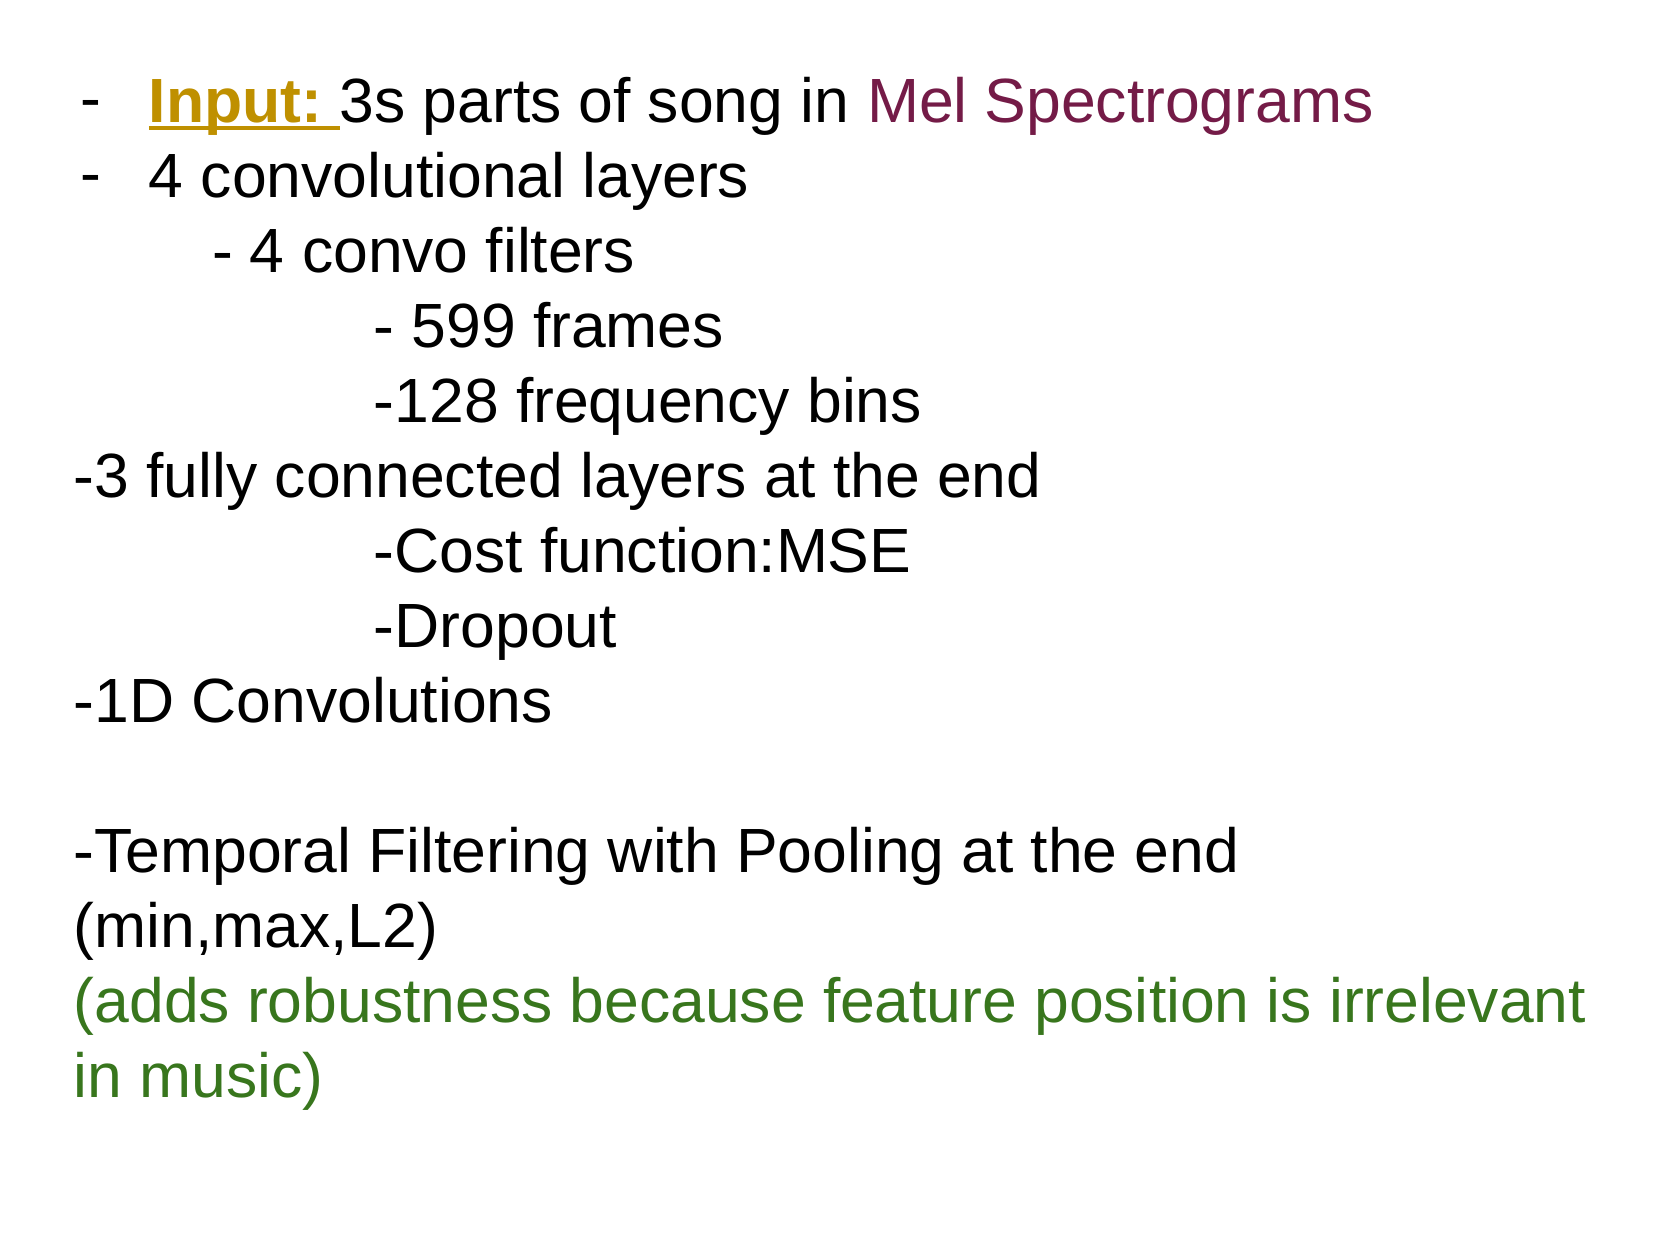

Input: 3s parts of song in Mel Spectrograms
4 convolutional layers
        - 4 convo filters
		- 599 frames
		-128 frequency bins
-3 fully connected layers at the end
		-Cost function:MSE
		-Dropout
-1D Convolutions

-Temporal Filtering with Pooling at the end (min,max,L2)
(adds robustness because feature position is irrelevant in music)